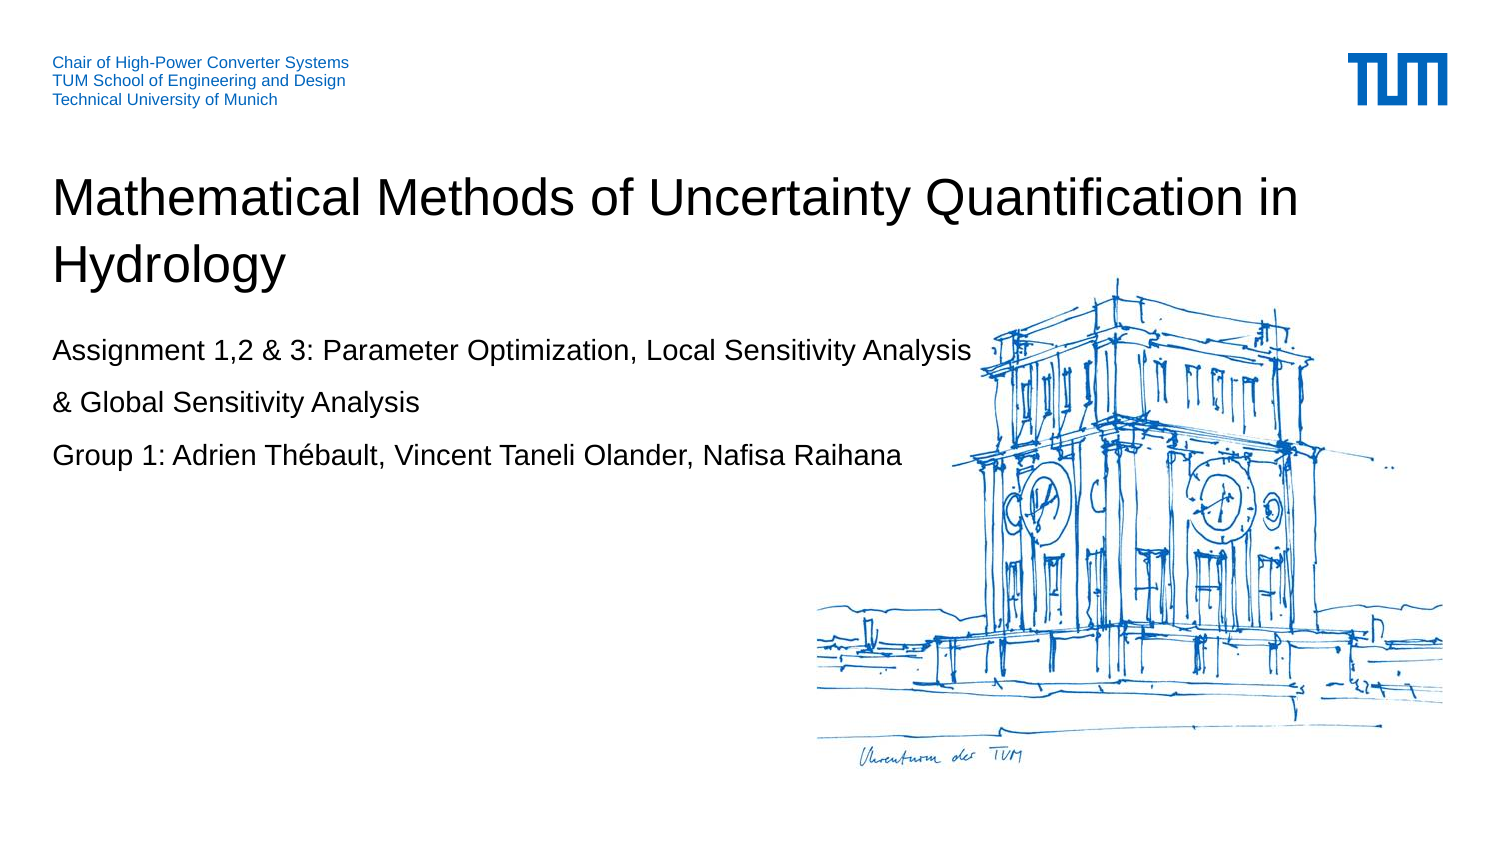

# Mathematical Methods of Uncertainty Quantification in Hydrology
Assignment 1,2 & 3: Parameter Optimization, Local Sensitivity Analysis
& Global Sensitivity Analysis
Group 1: Adrien Thébault, Vincent Taneli Olander, Nafisa Raihana